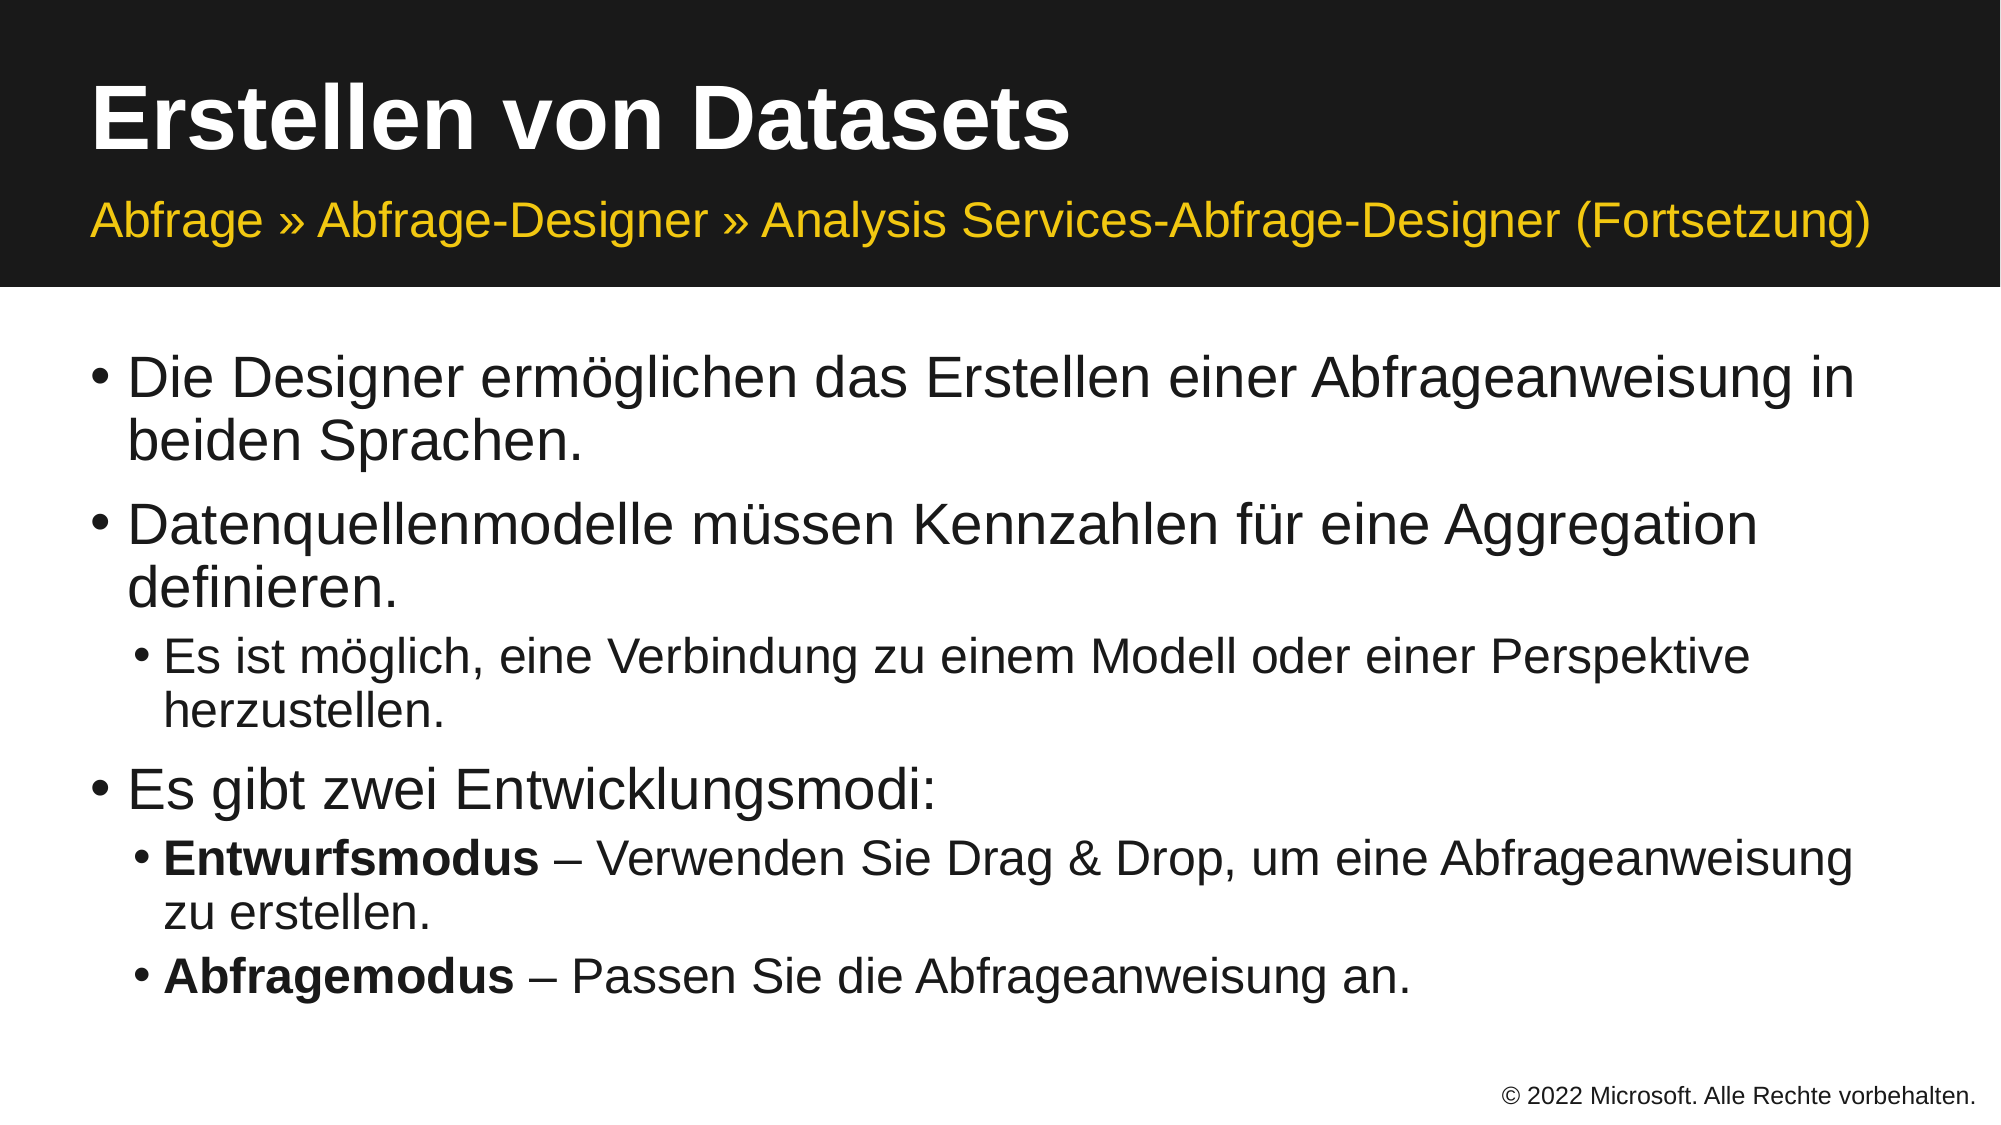

# Erstellen von Datasets
Abfrage » Abfrage-Designer » Analysis Services-Abfrage-Designer (Fortsetzung)
Die Designer ermöglichen das Erstellen einer Abfrageanweisung in beiden Sprachen.
Datenquellenmodelle müssen Kennzahlen für eine Aggregation definieren.
Es ist möglich, eine Verbindung zu einem Modell oder einer Perspektive herzustellen.
Es gibt zwei Entwicklungsmodi:
Entwurfsmodus – Verwenden Sie Drag & Drop, um eine Abfrageanweisung zu erstellen.
Abfragemodus – Passen Sie die Abfrageanweisung an.

© 2022 Microsoft. Alle Rechte vorbehalten.